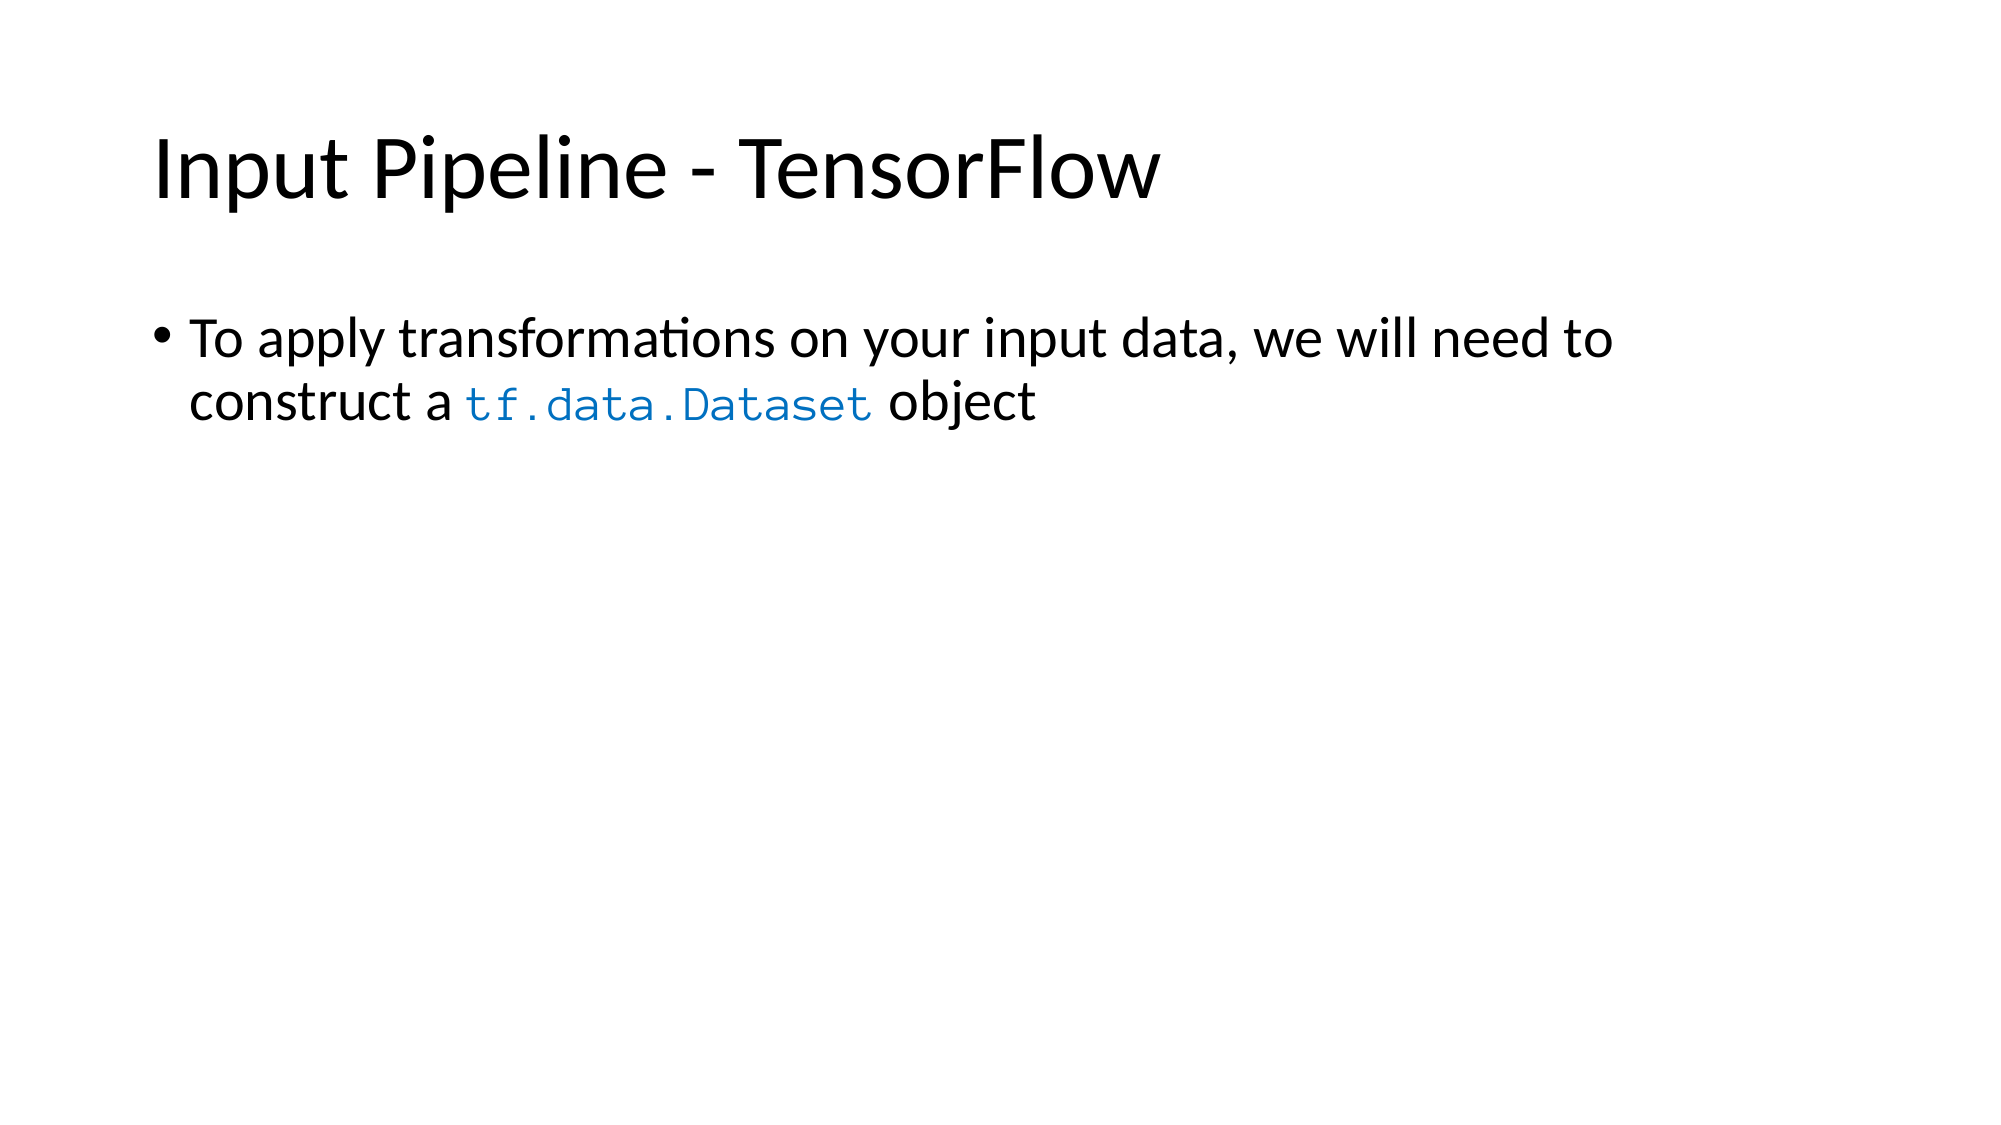

# Input Pipeline - TensorFlow
To apply transformations on your input data, we will need to construct a tf.data.Dataset object